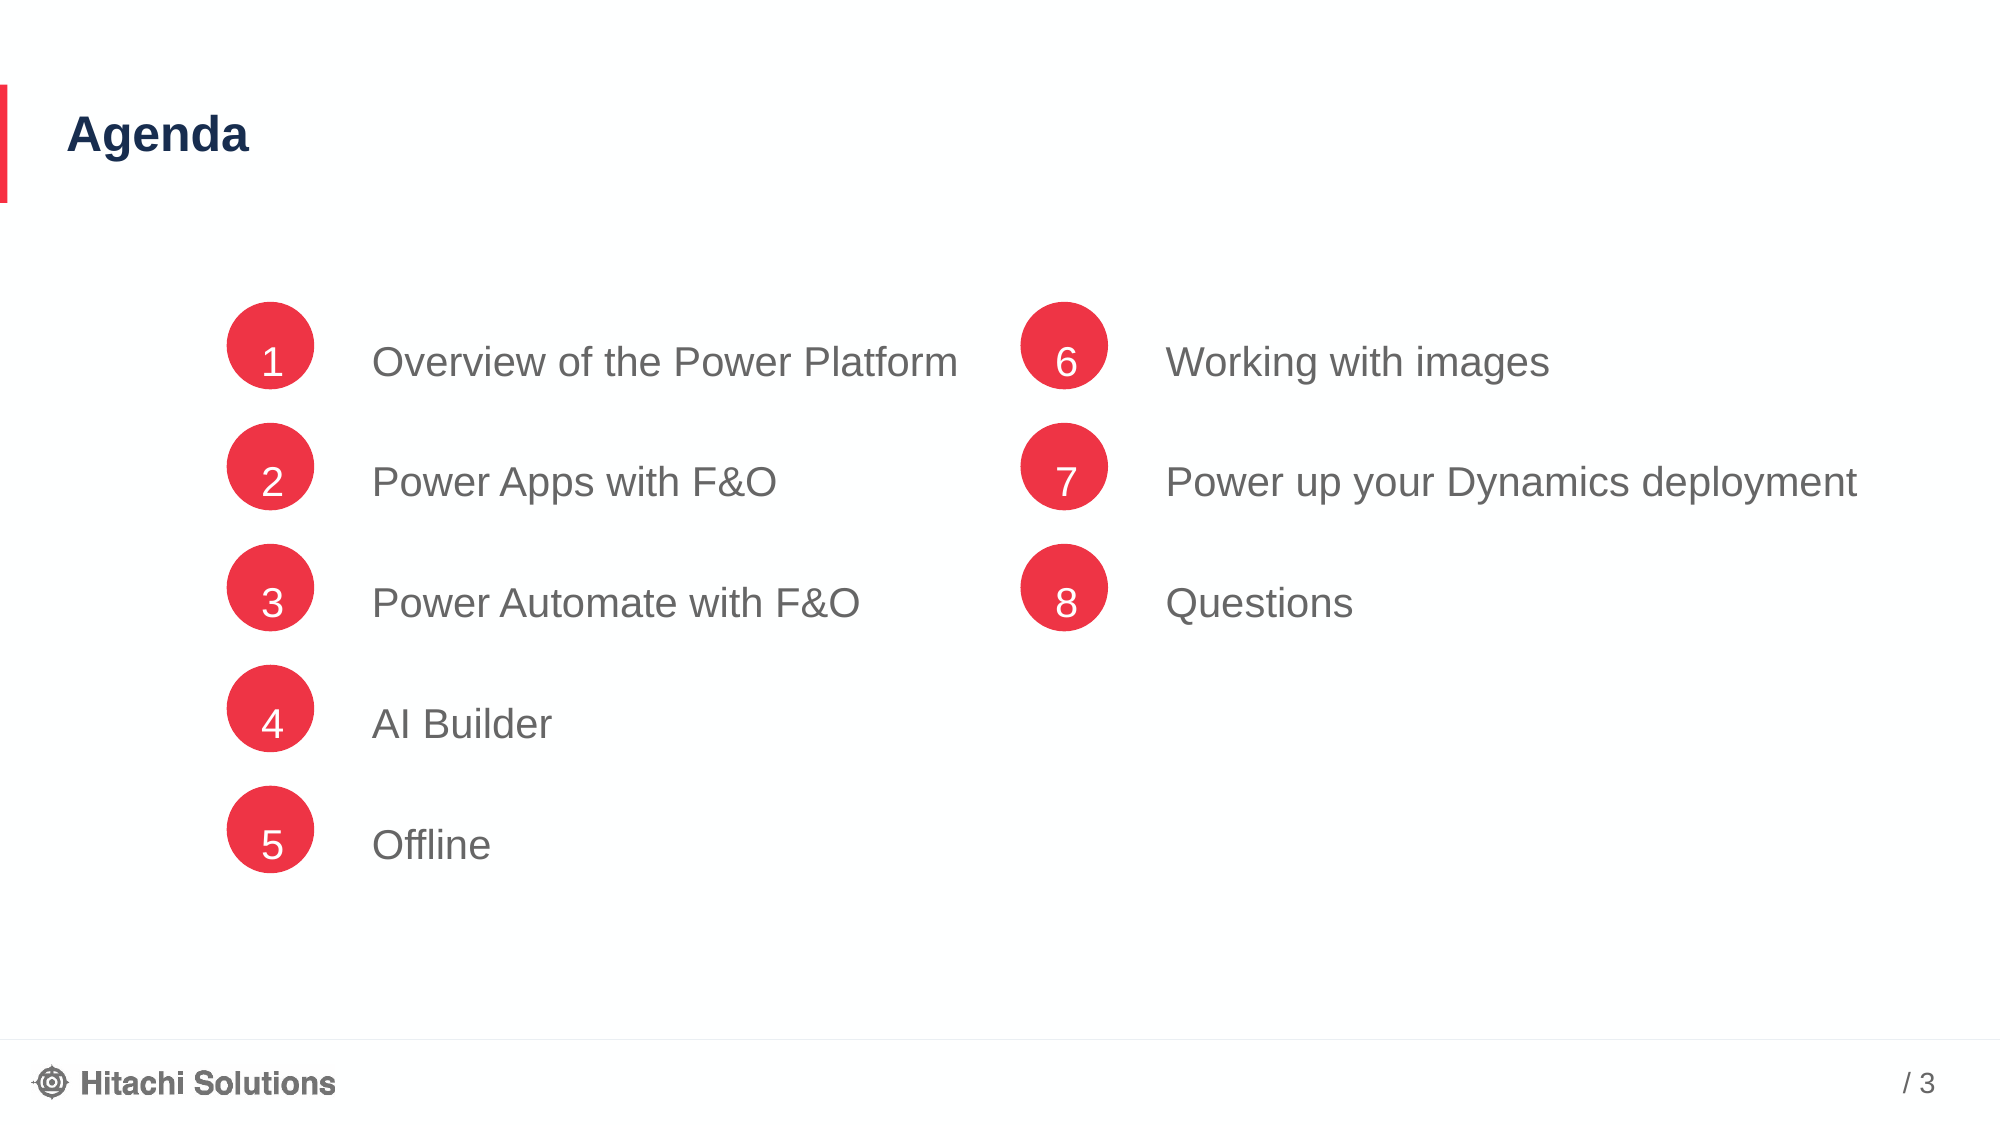

# Agenda
Overview of the Power Platform
Power Apps with F&O
Power Automate with F&O
AI Builder
Offline
Working with images
Power up your Dynamics deployment
Questions

1
2
3
4
5

6
7
8